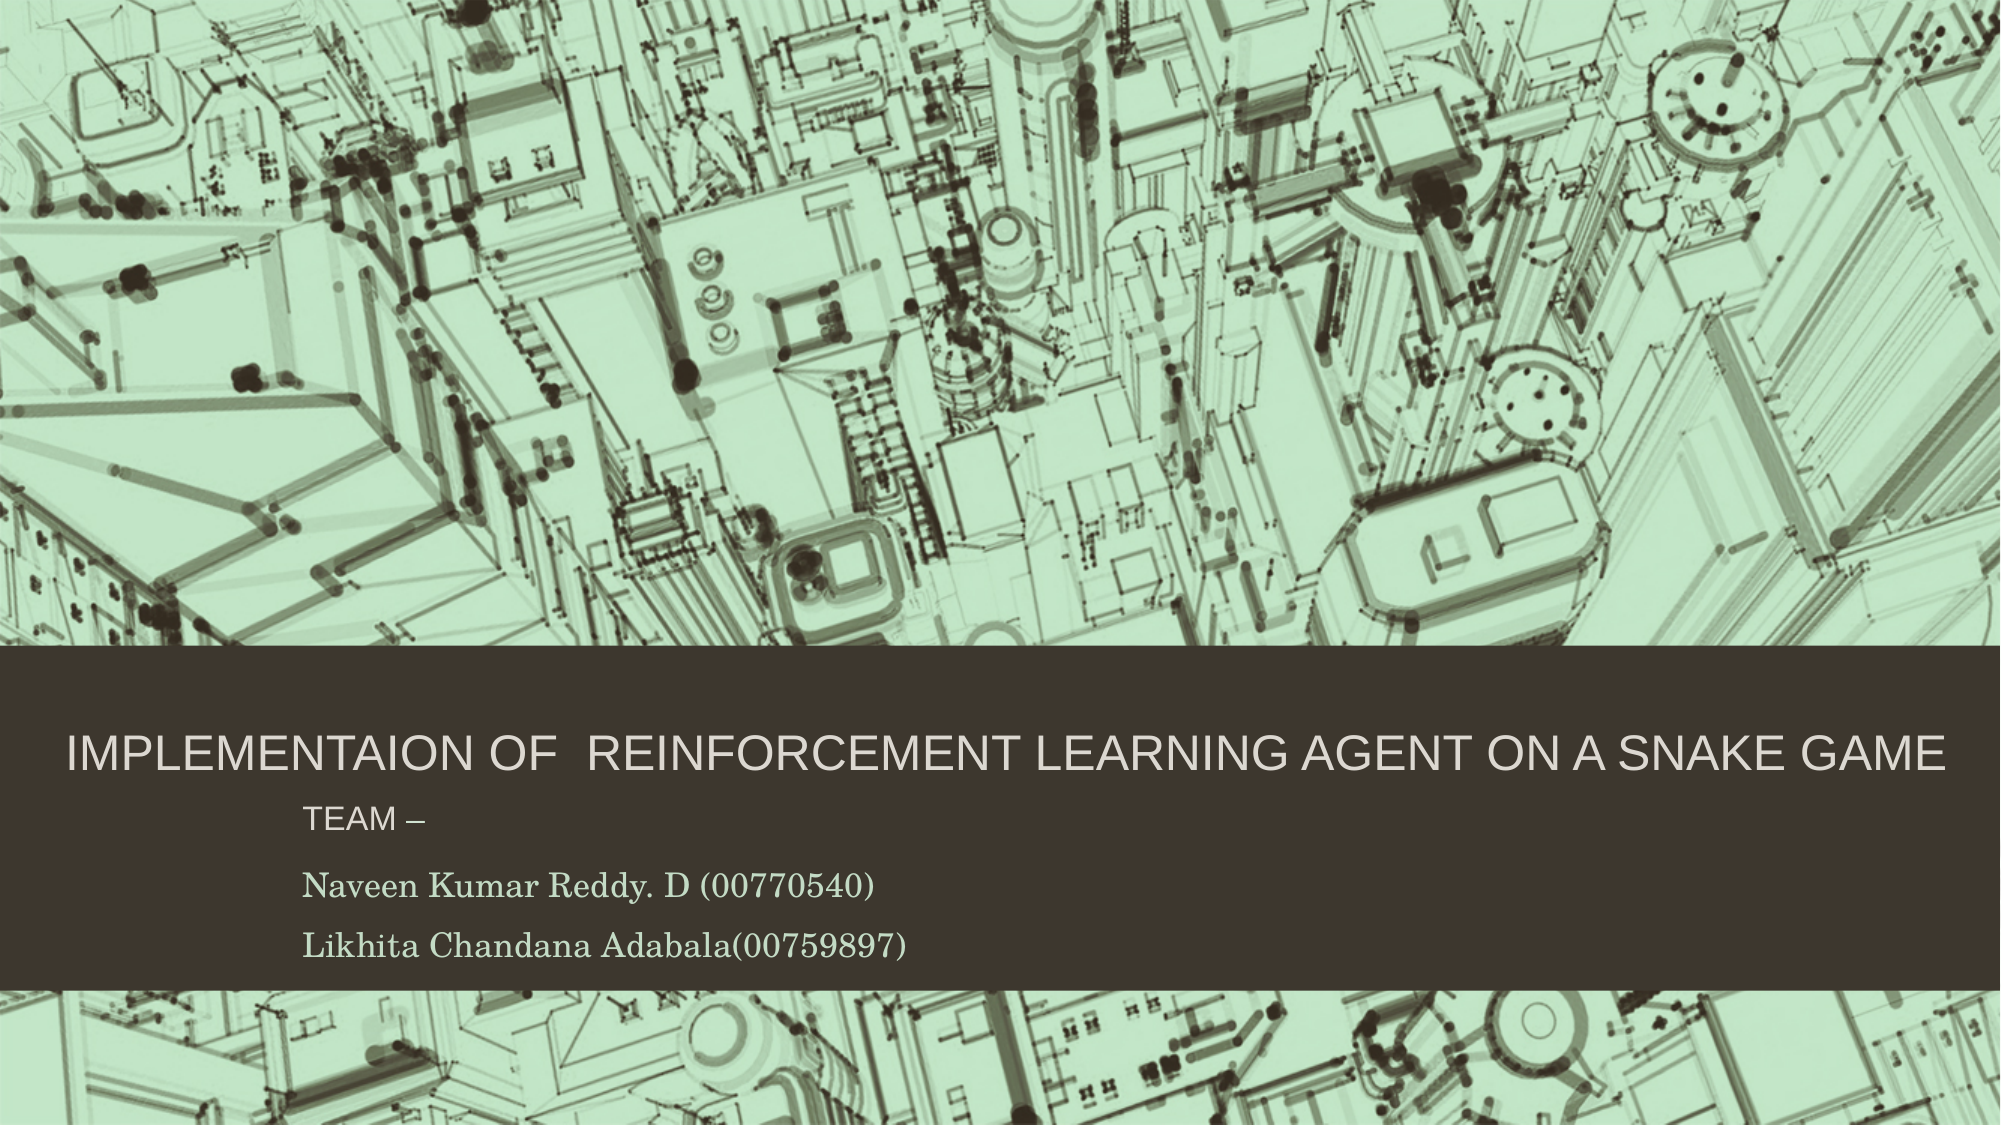

# IMPLEMENTAION OF  REINFORCEMENT LEARNING AGENT ON A SNAKE GAME
TEAM –

Naveen Kumar Reddy. D (00770540)

Likhita Chandana Adabala(00759897)